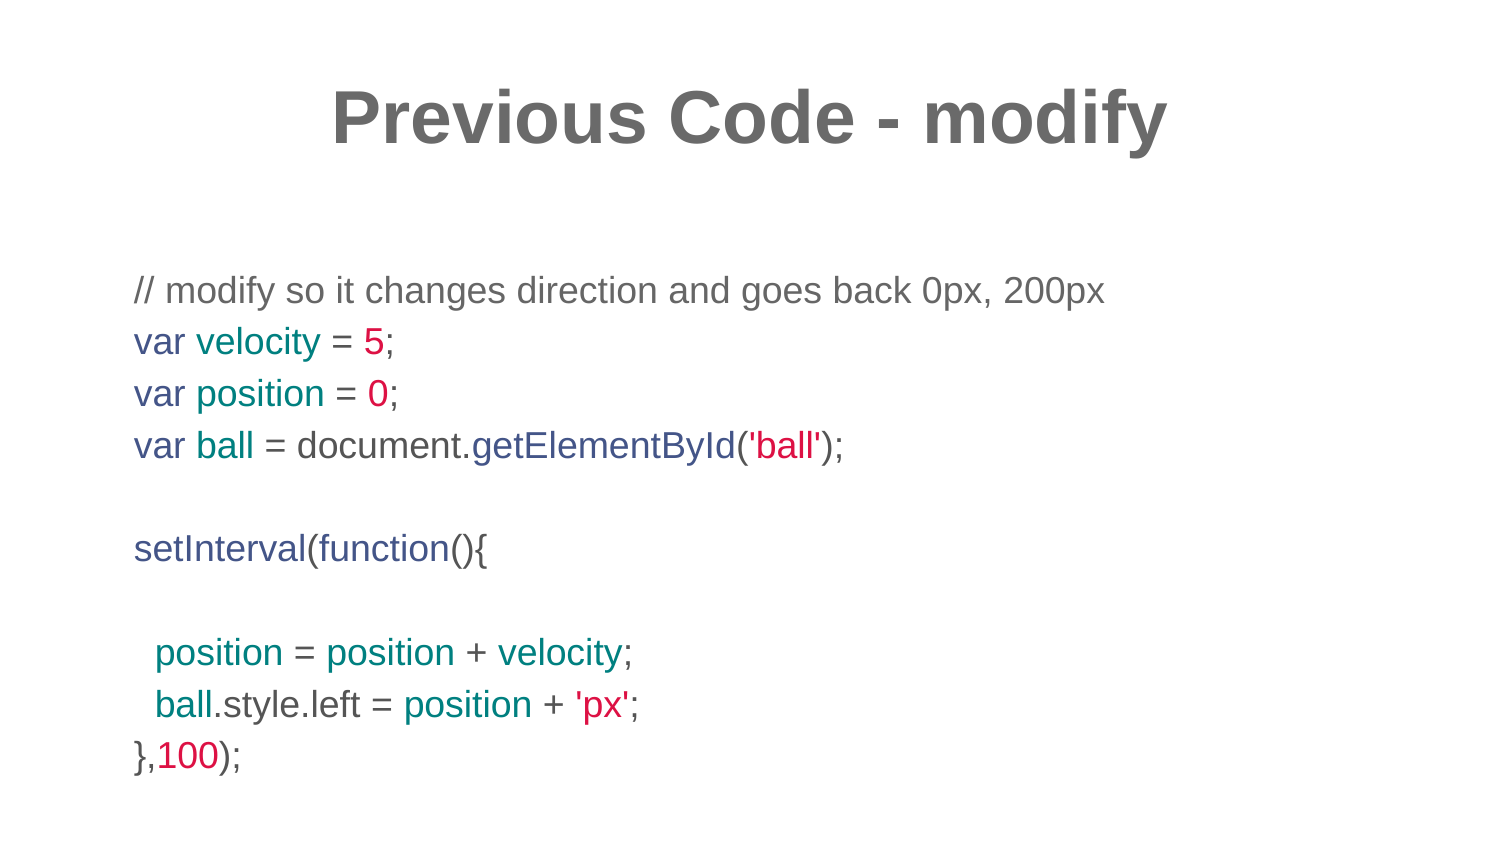

Previous Code - modify
// modify so it changes direction and goes back 0px, 200px
var velocity = 5;
var position = 0;
var ball = document.getElementById('ball');

setInterval(function(){

  position = position + velocity;
  ball.style.left = position + 'px';
},100);